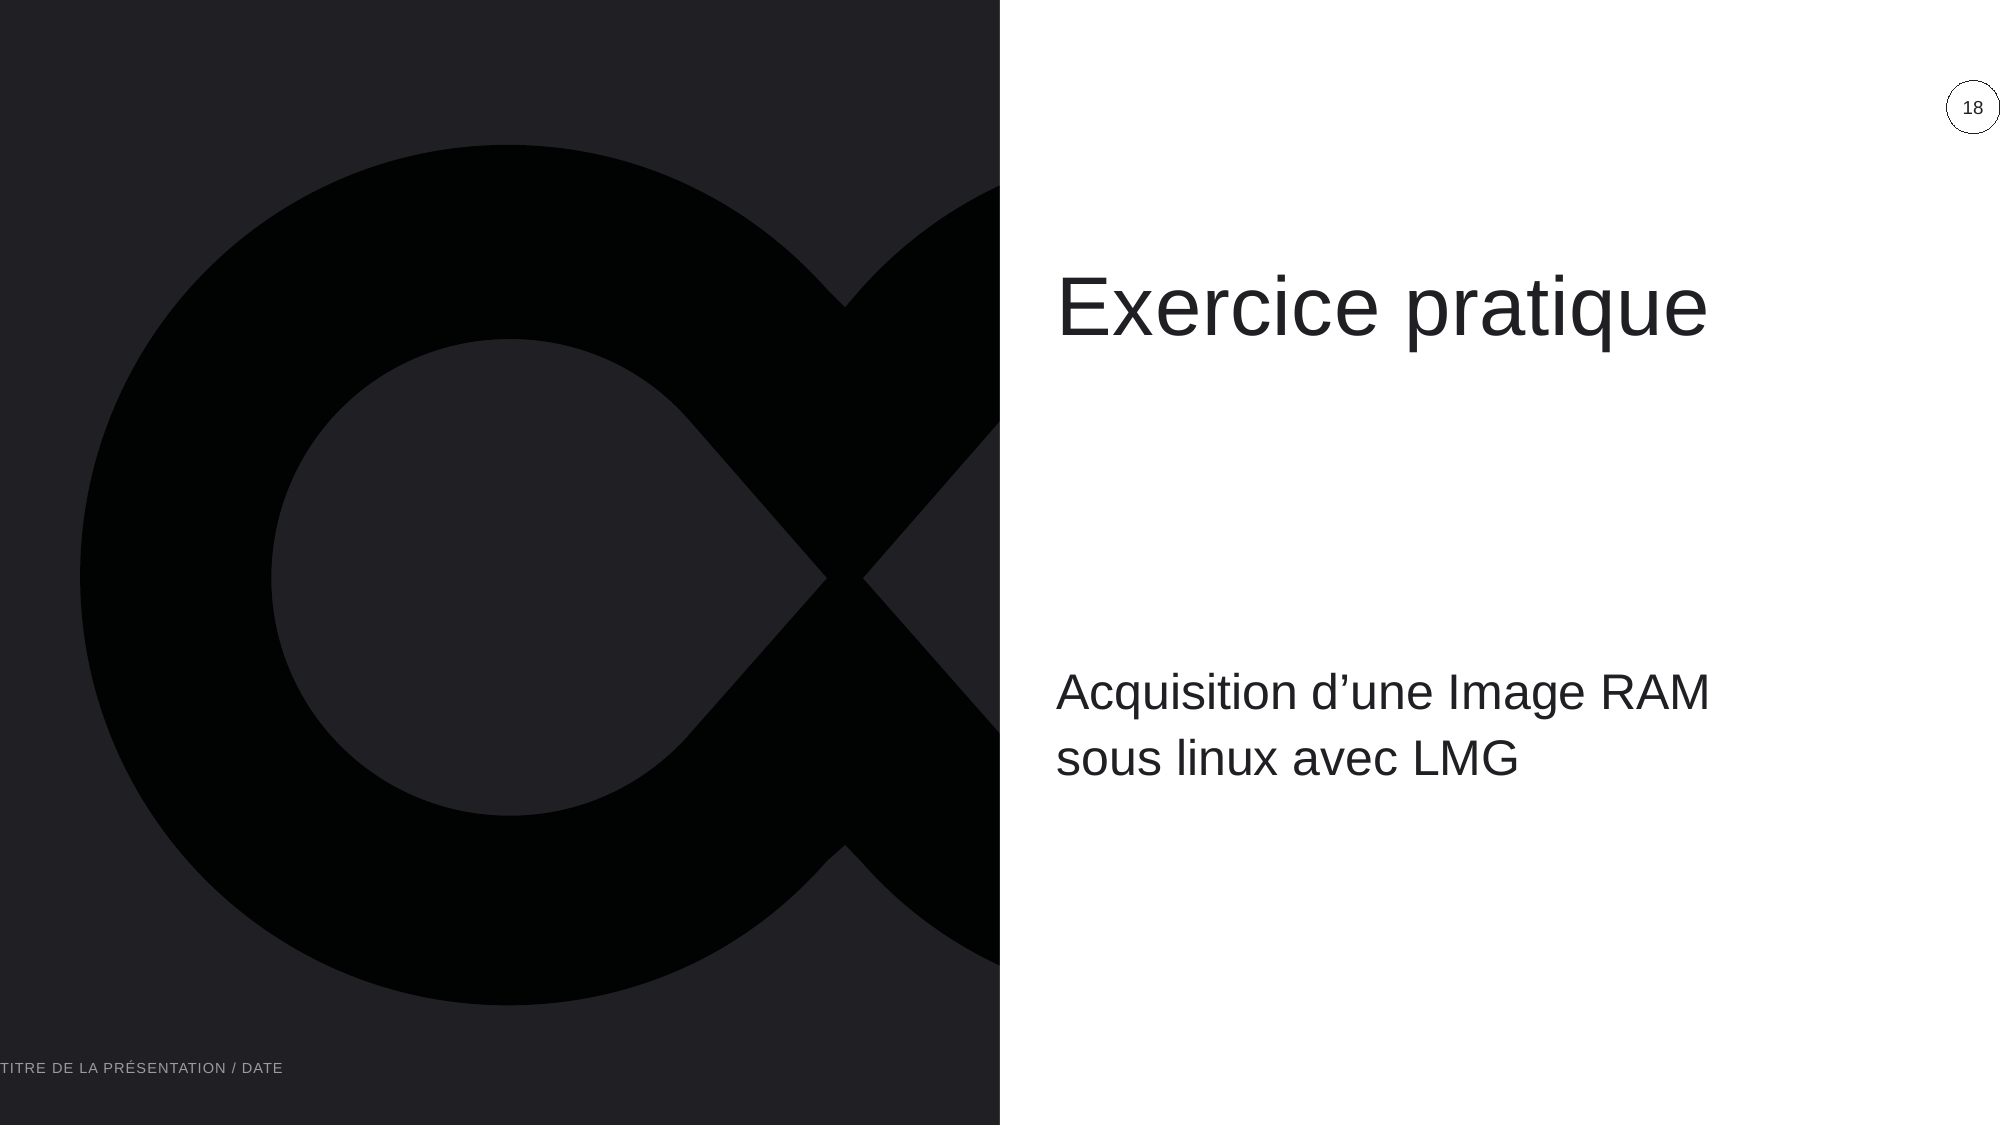

18
Titre de la section // Diffusion restreinte
Exercice pratique
Acquisition d’une Image RAM sous linux avec LMG
Titre de la présentation / Date